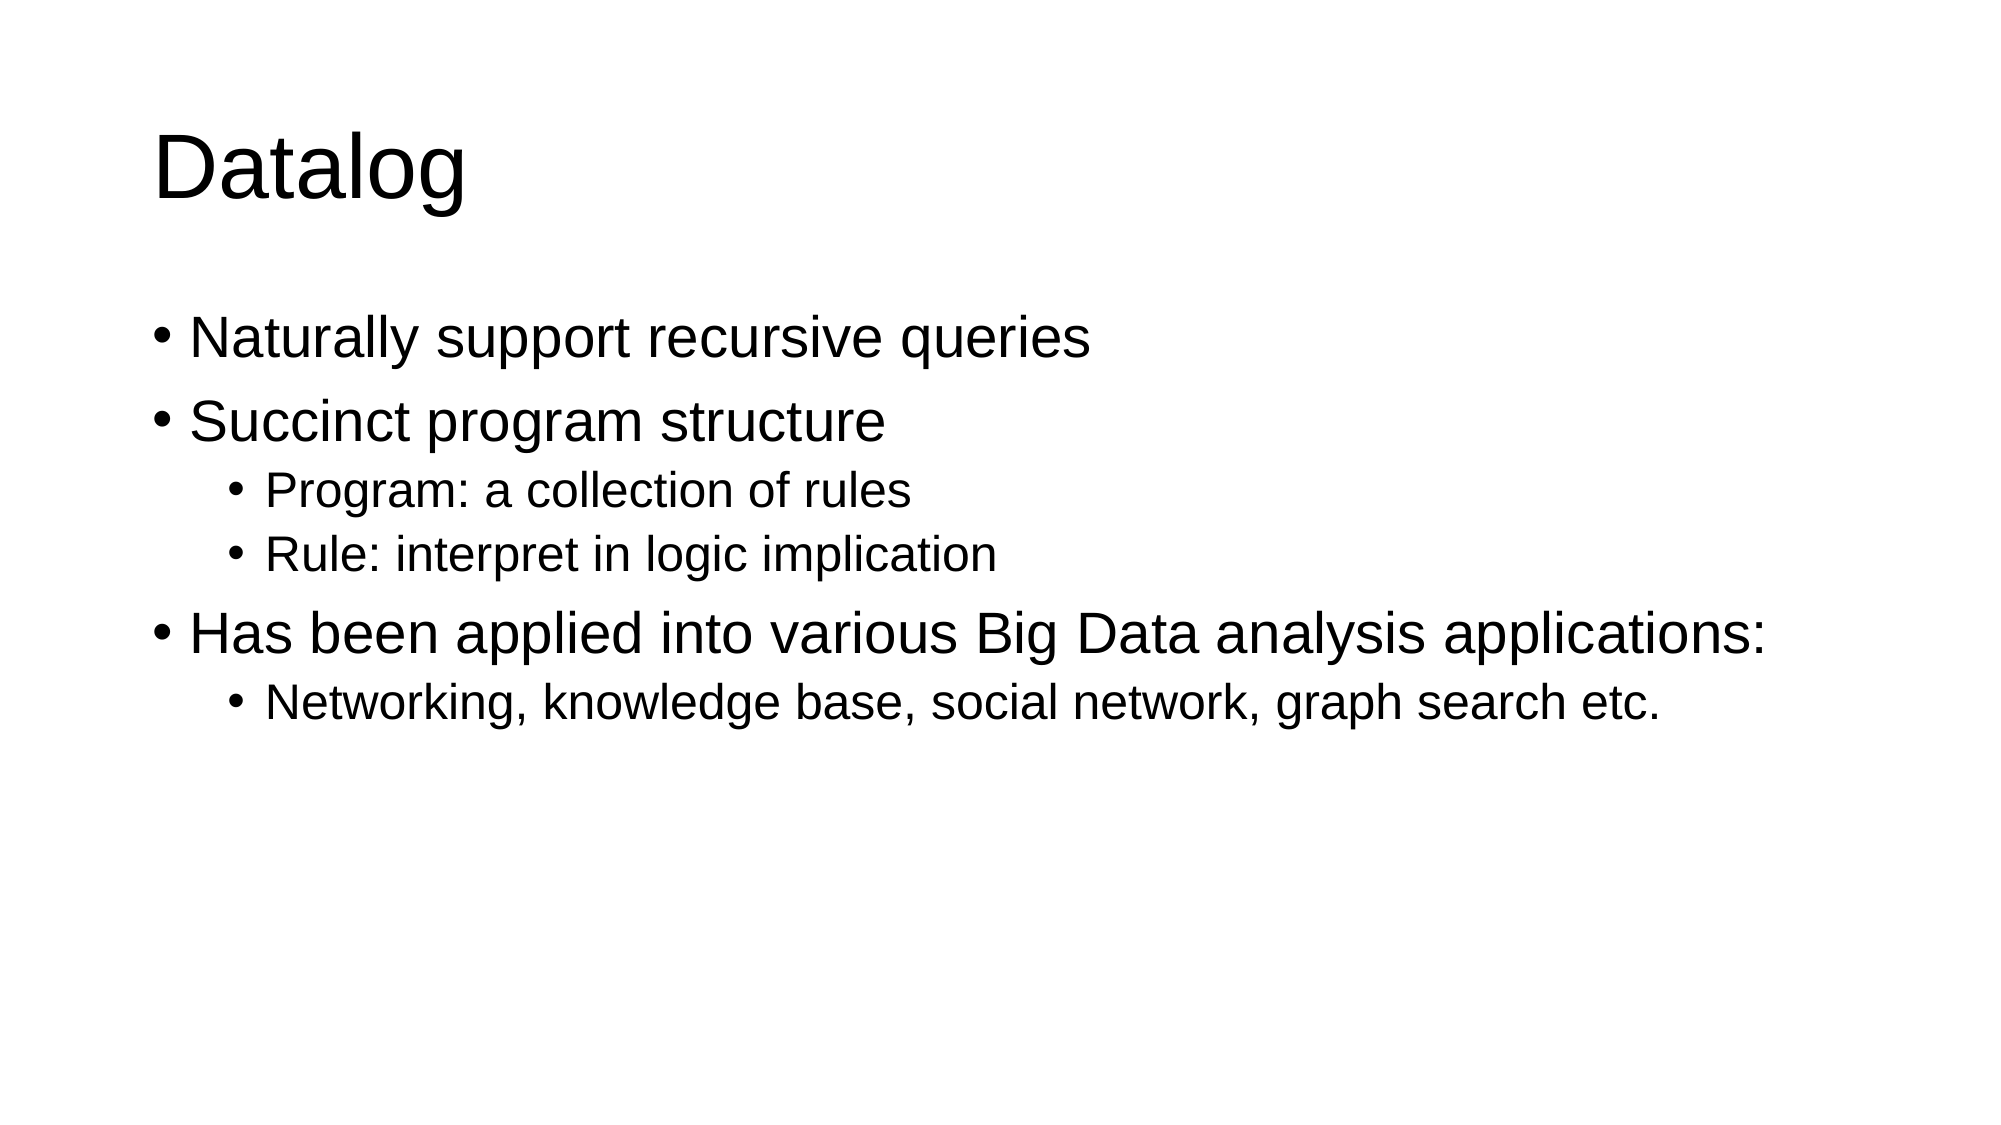

# Datalog
Naturally support recursive queries
Succinct program structure
Program: a collection of rules
Rule: interpret in logic implication
Has been applied into various Big Data analysis applications:
Networking, knowledge base, social network, graph search etc.